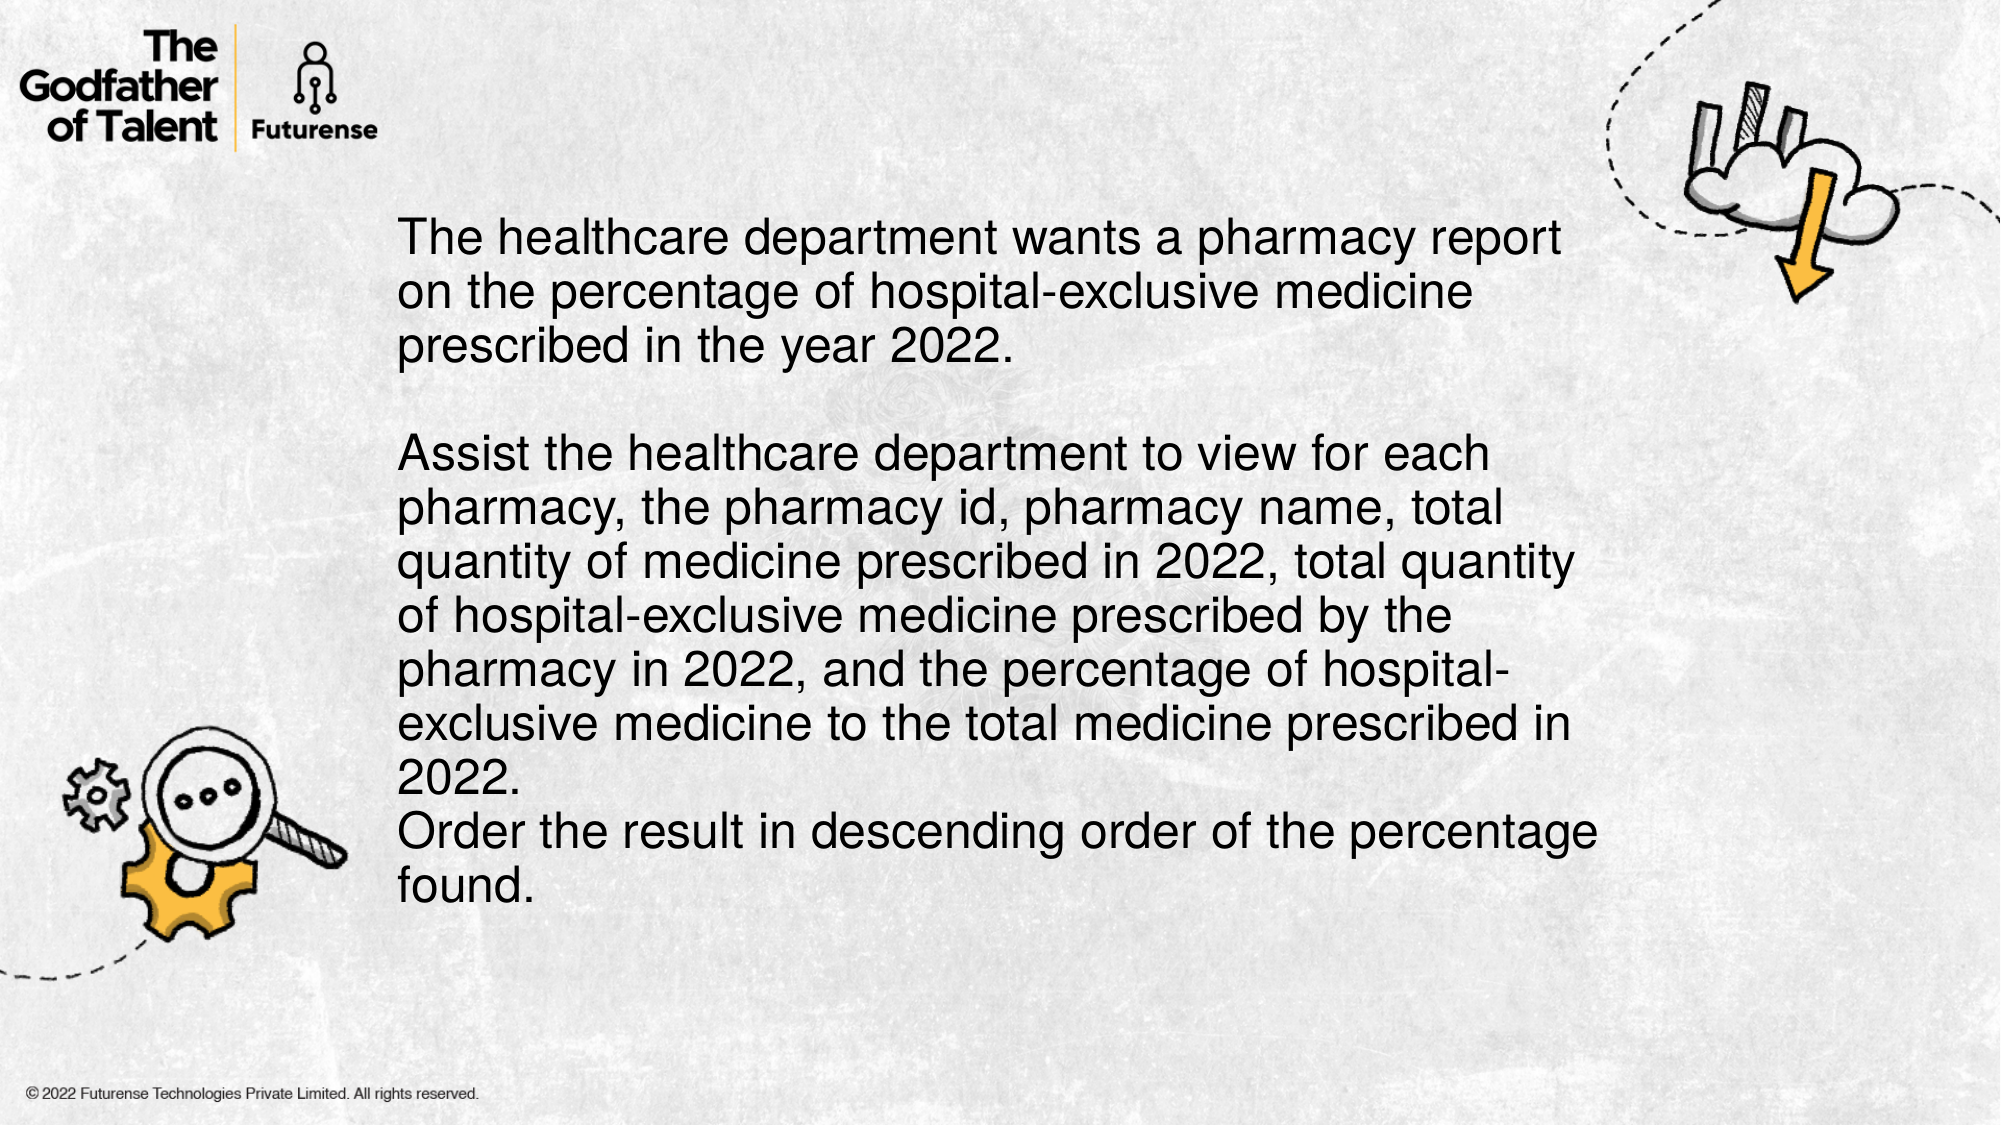

# The healthcare department wants a pharmacy report on the percentage of hospital-exclusive medicine prescribed in the year 2022. Assist the healthcare department to view for each pharmacy, the pharmacy id, pharmacy name, total quantity of medicine prescribed in 2022, total quantity of hospital-exclusive medicine prescribed by the pharmacy in 2022, and the percentage of hospital-exclusive medicine to the total medicine prescribed in 2022. Order the result in descending order of the percentage found.